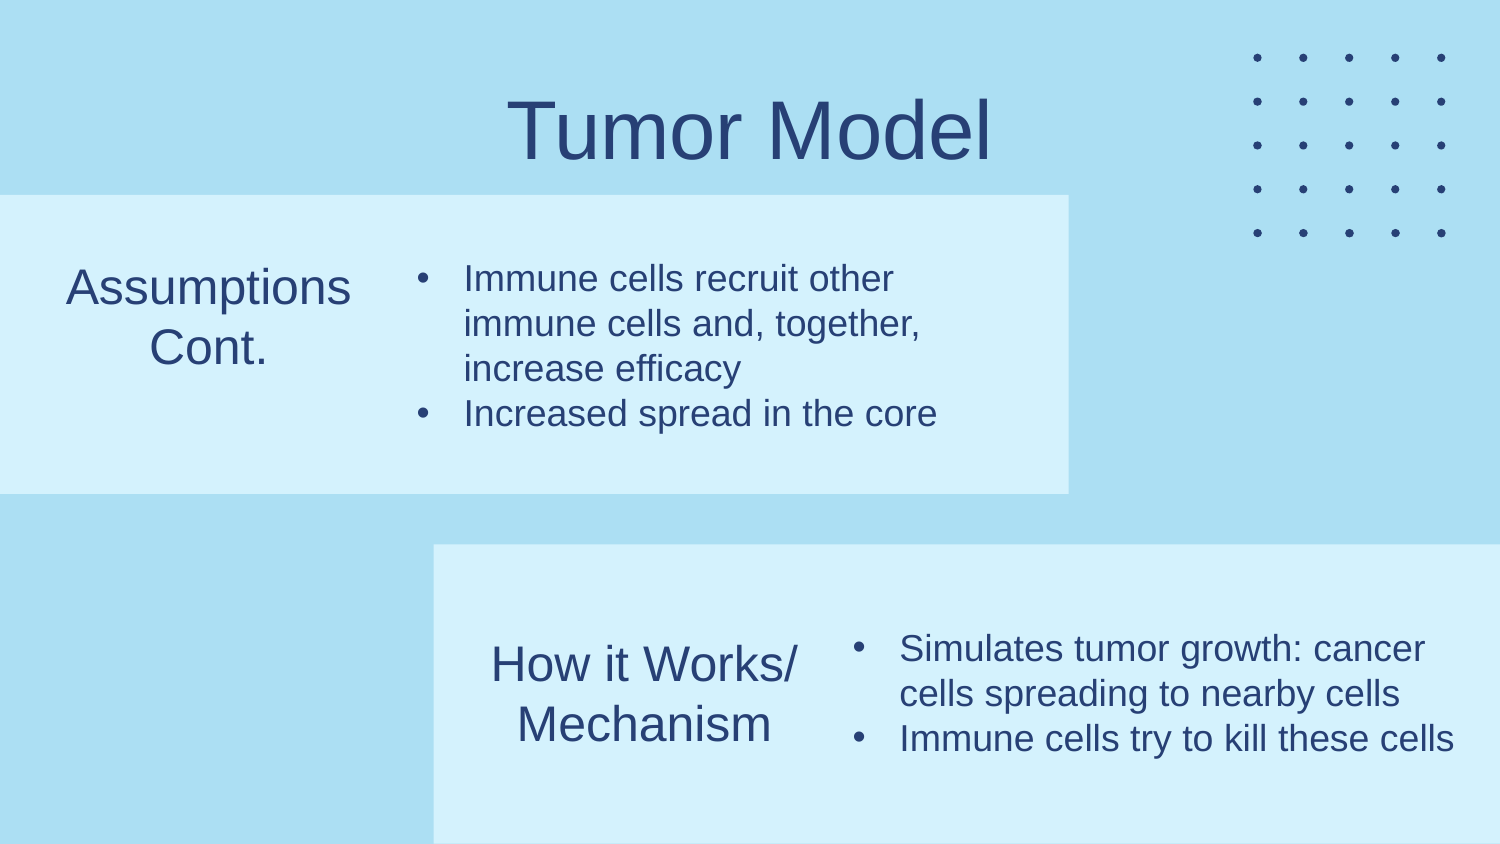

# Tumor Model
Assumptions
Cont.

Immune cells recruit other immune cells and, together, increase efficacy
Increased spread in the core
How it Works/
Mechanism
Simulates tumor growth: cancer cells spreading to nearby cells
Immune cells try to kill these cells